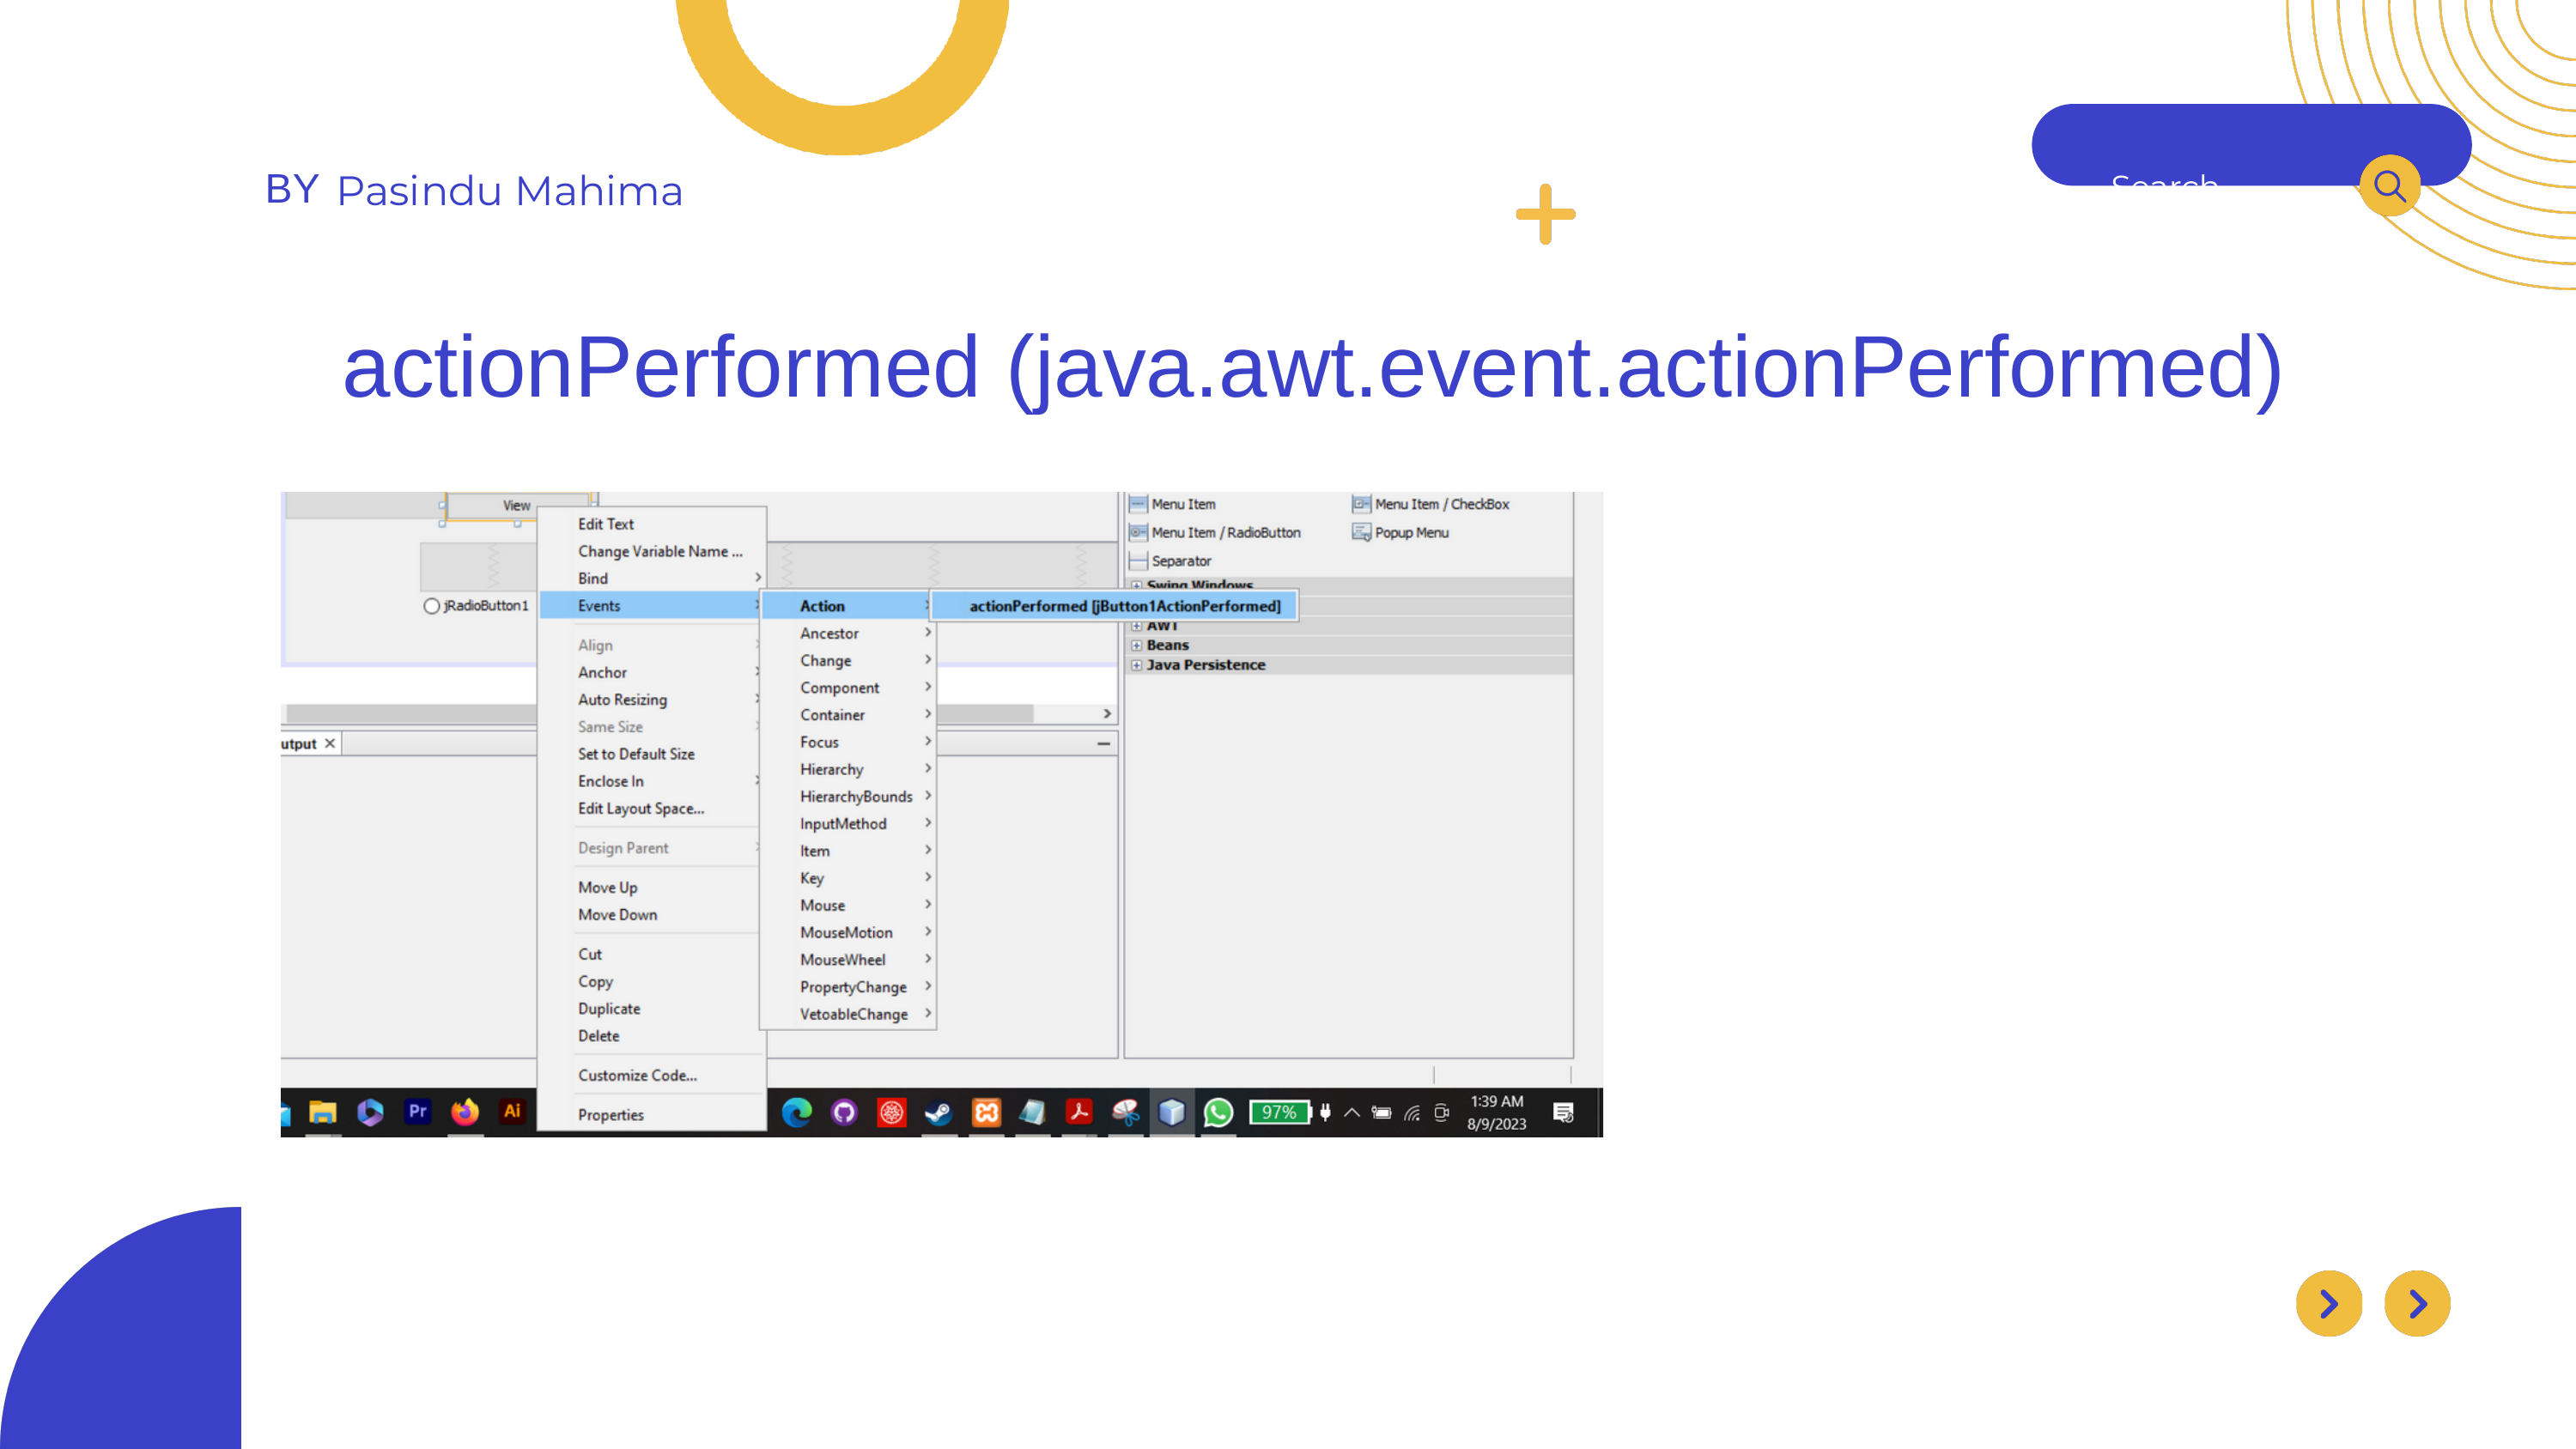

BY

Pasindu Mahima
Search . . .

actionPerformed (java.awt.event.actionPerformed)